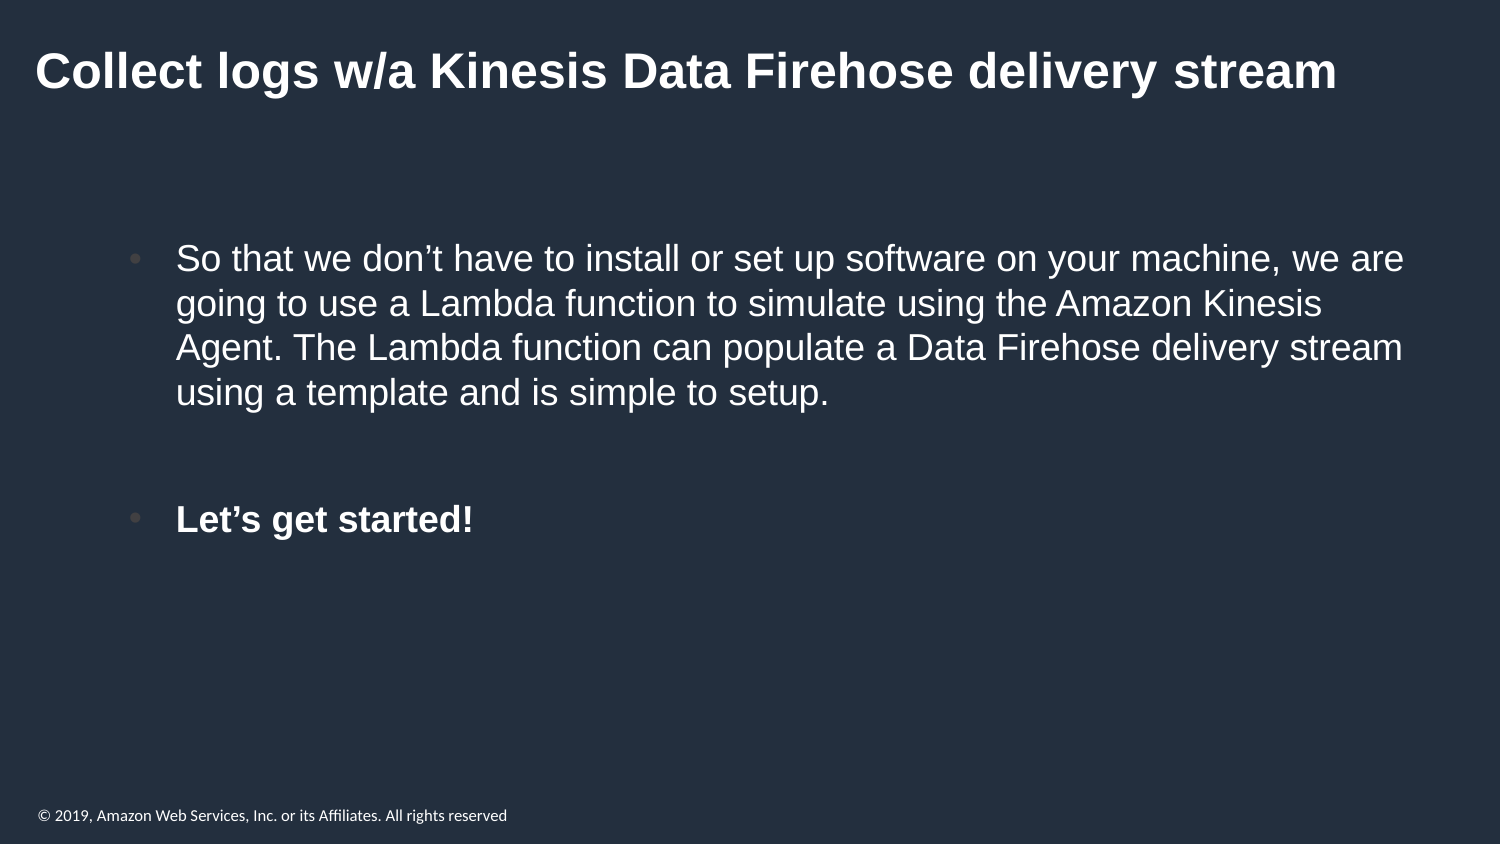

# Collect logs w/a Kinesis Data Firehose delivery stream
So that we don’t have to install or set up software on your machine, we are  going to use a Lambda function to simulate using the Amazon Kinesis Agent. The Lambda function can populate a Data Firehose delivery stream using a template and is simple to setup.

Let’s get started!